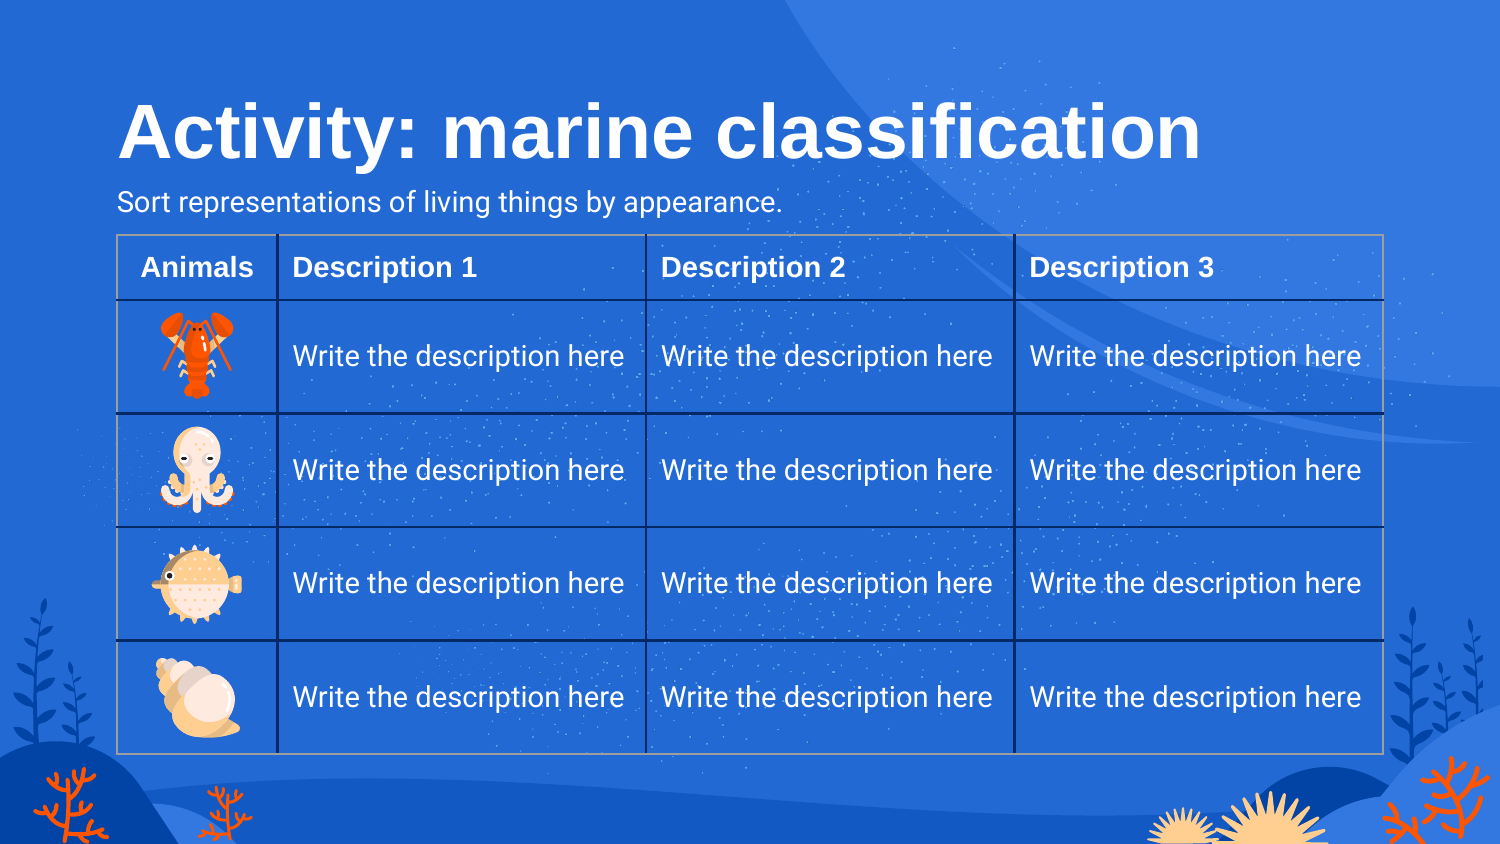

# Activity: marine classification
Sort representations of living things by appearance.
| Animals | Description 1 | Description 2 | Description 3 |
| --- | --- | --- | --- |
|  | Write the description here | Write the description here | Write the description here |
|  | Write the description here | Write the description here | Write the description here |
|  | Write the description here | Write the description here | Write the description here |
|  | Write the description here | Write the description here | Write the description here |